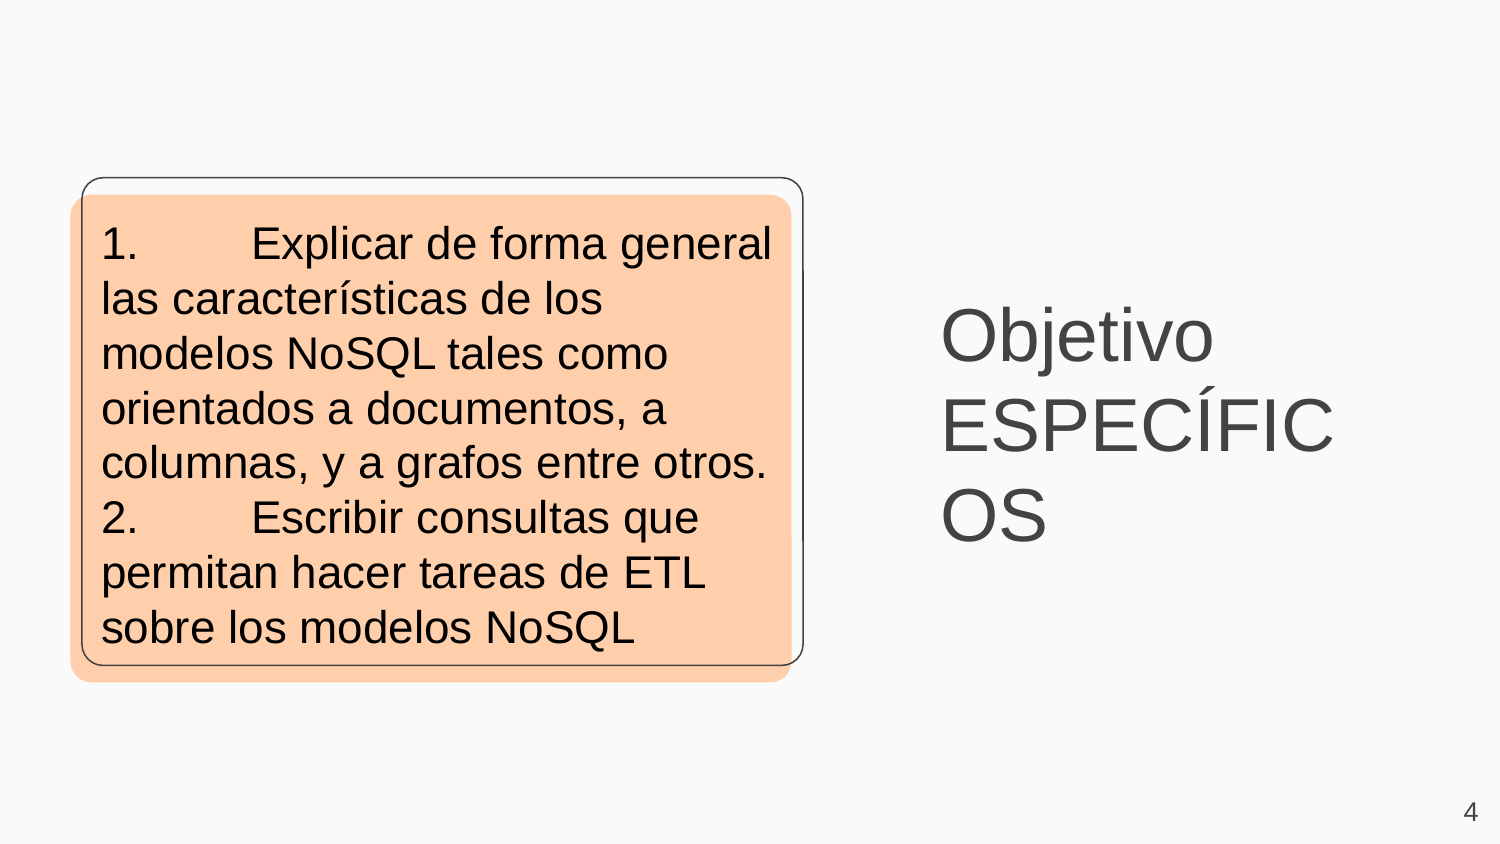

1.	Explicar de forma general las características de los modelos NoSQL tales como orientados a documentos, a columnas, y a grafos entre otros.
2.	Escribir consultas que permitan hacer tareas de ETL sobre los modelos NoSQL

# Objetivo ESPECÍFICOS
4